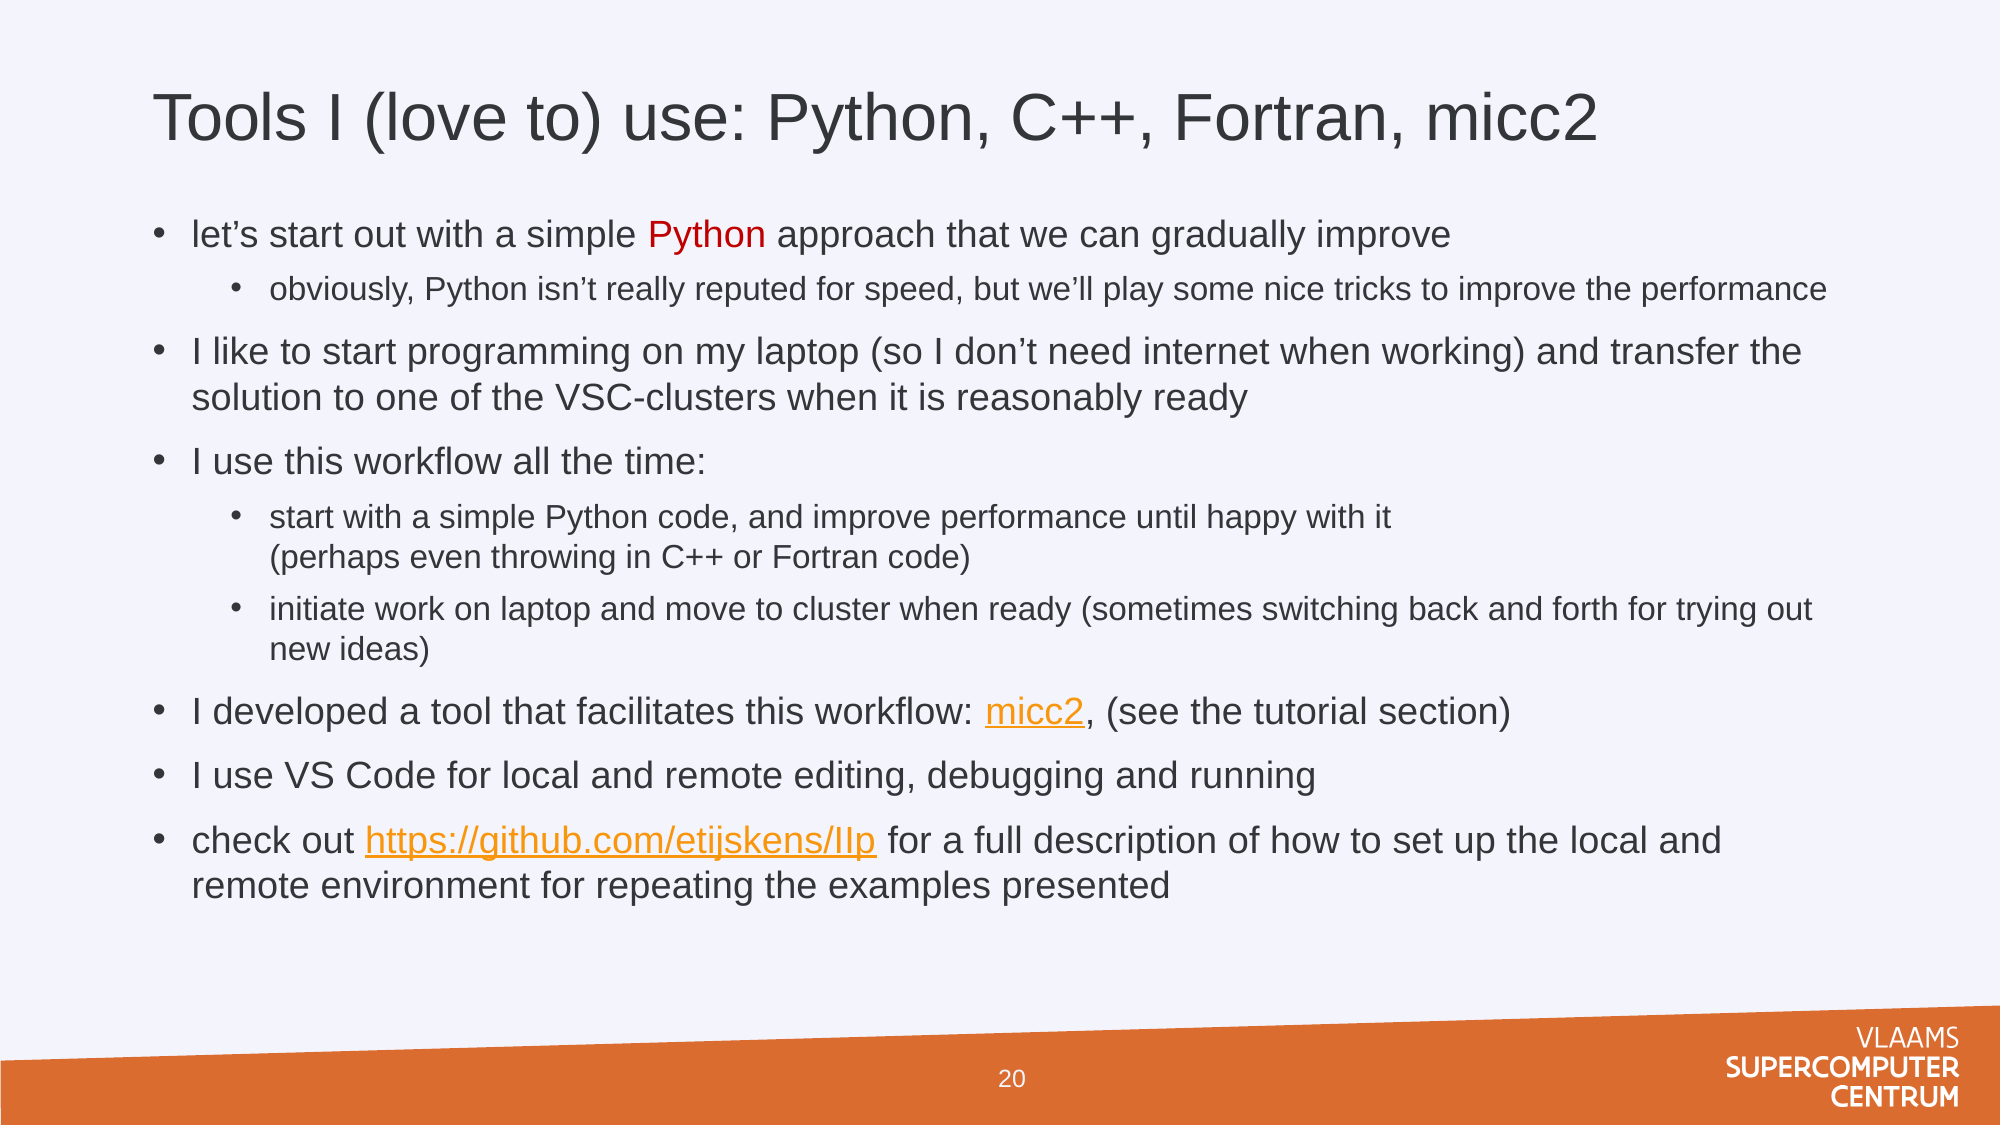

# Tools I (love to) use: Python, C++, Fortran, micc2
let’s start out with a simple Python approach that we can gradually improve
obviously, Python isn’t really reputed for speed, but we’ll play some nice tricks to improve the performance
I like to start programming on my laptop (so I don’t need internet when working) and transfer the solution to one of the VSC-clusters when it is reasonably ready
I use this workflow all the time:
start with a simple Python code, and improve performance until happy with it
(perhaps even throwing in C++ or Fortran code)
initiate work on laptop and move to cluster when ready (sometimes switching back and forth for trying out new ideas)
I developed a tool that facilitates this workflow: micc2, (see the tutorial section)
I use VS Code for local and remote editing, debugging and running
check out https://github.com/etijskens/IIp for a full description of how to set up the local and remote environment for repeating the examples presented
20